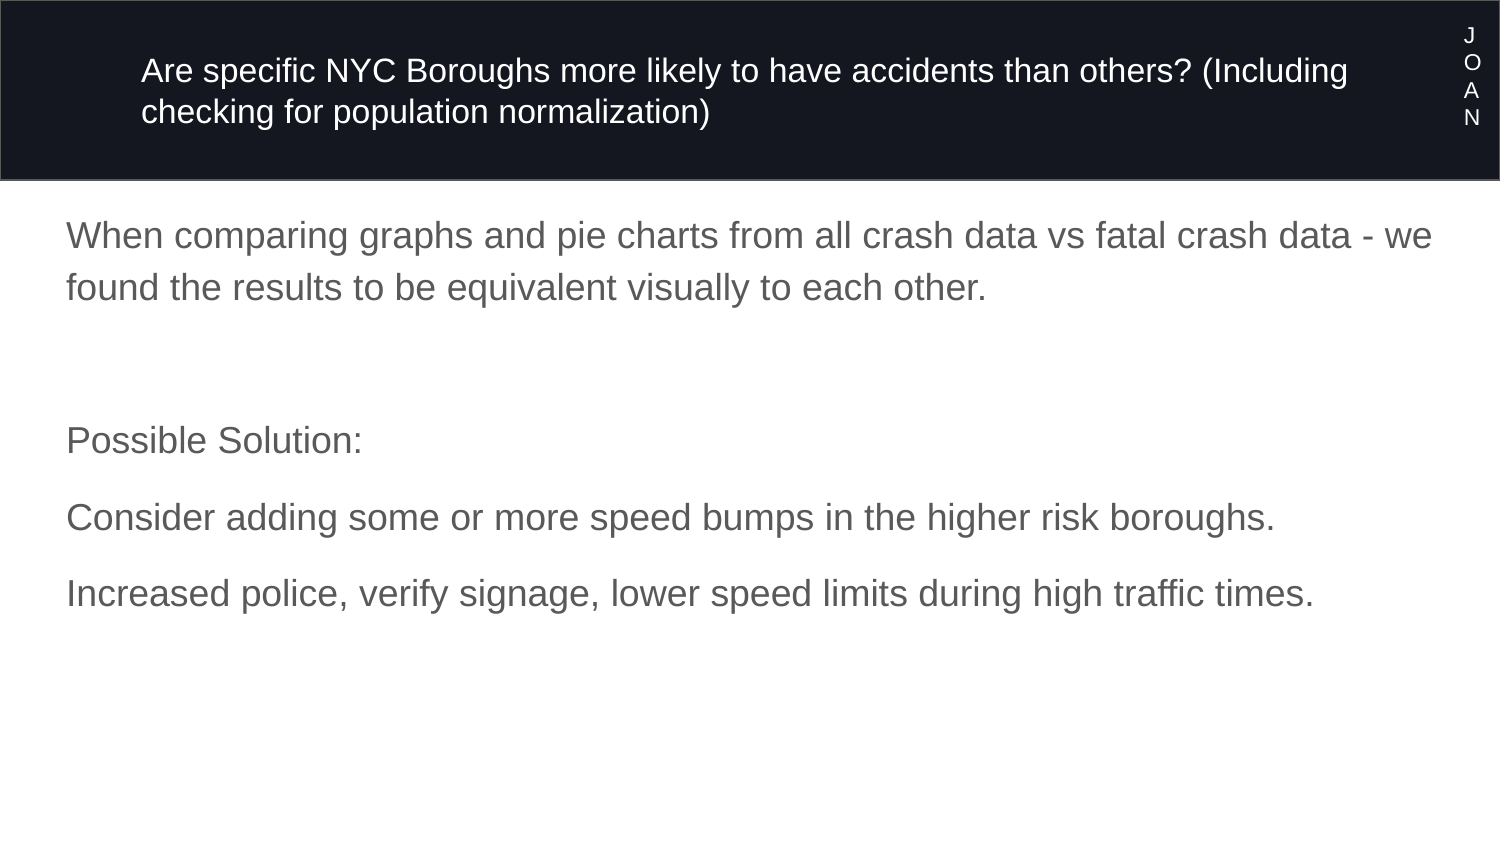

JOAN
# Are specific NYC Boroughs more likely to have accidents than others? (Including checking for population normalization)
When comparing graphs and pie charts from all crash data vs fatal crash data - we found the results to be equivalent visually to each other.

Possible Solution:
Consider adding some or more speed bumps in the higher risk boroughs.
Increased police, verify signage, lower speed limits during high traffic times.